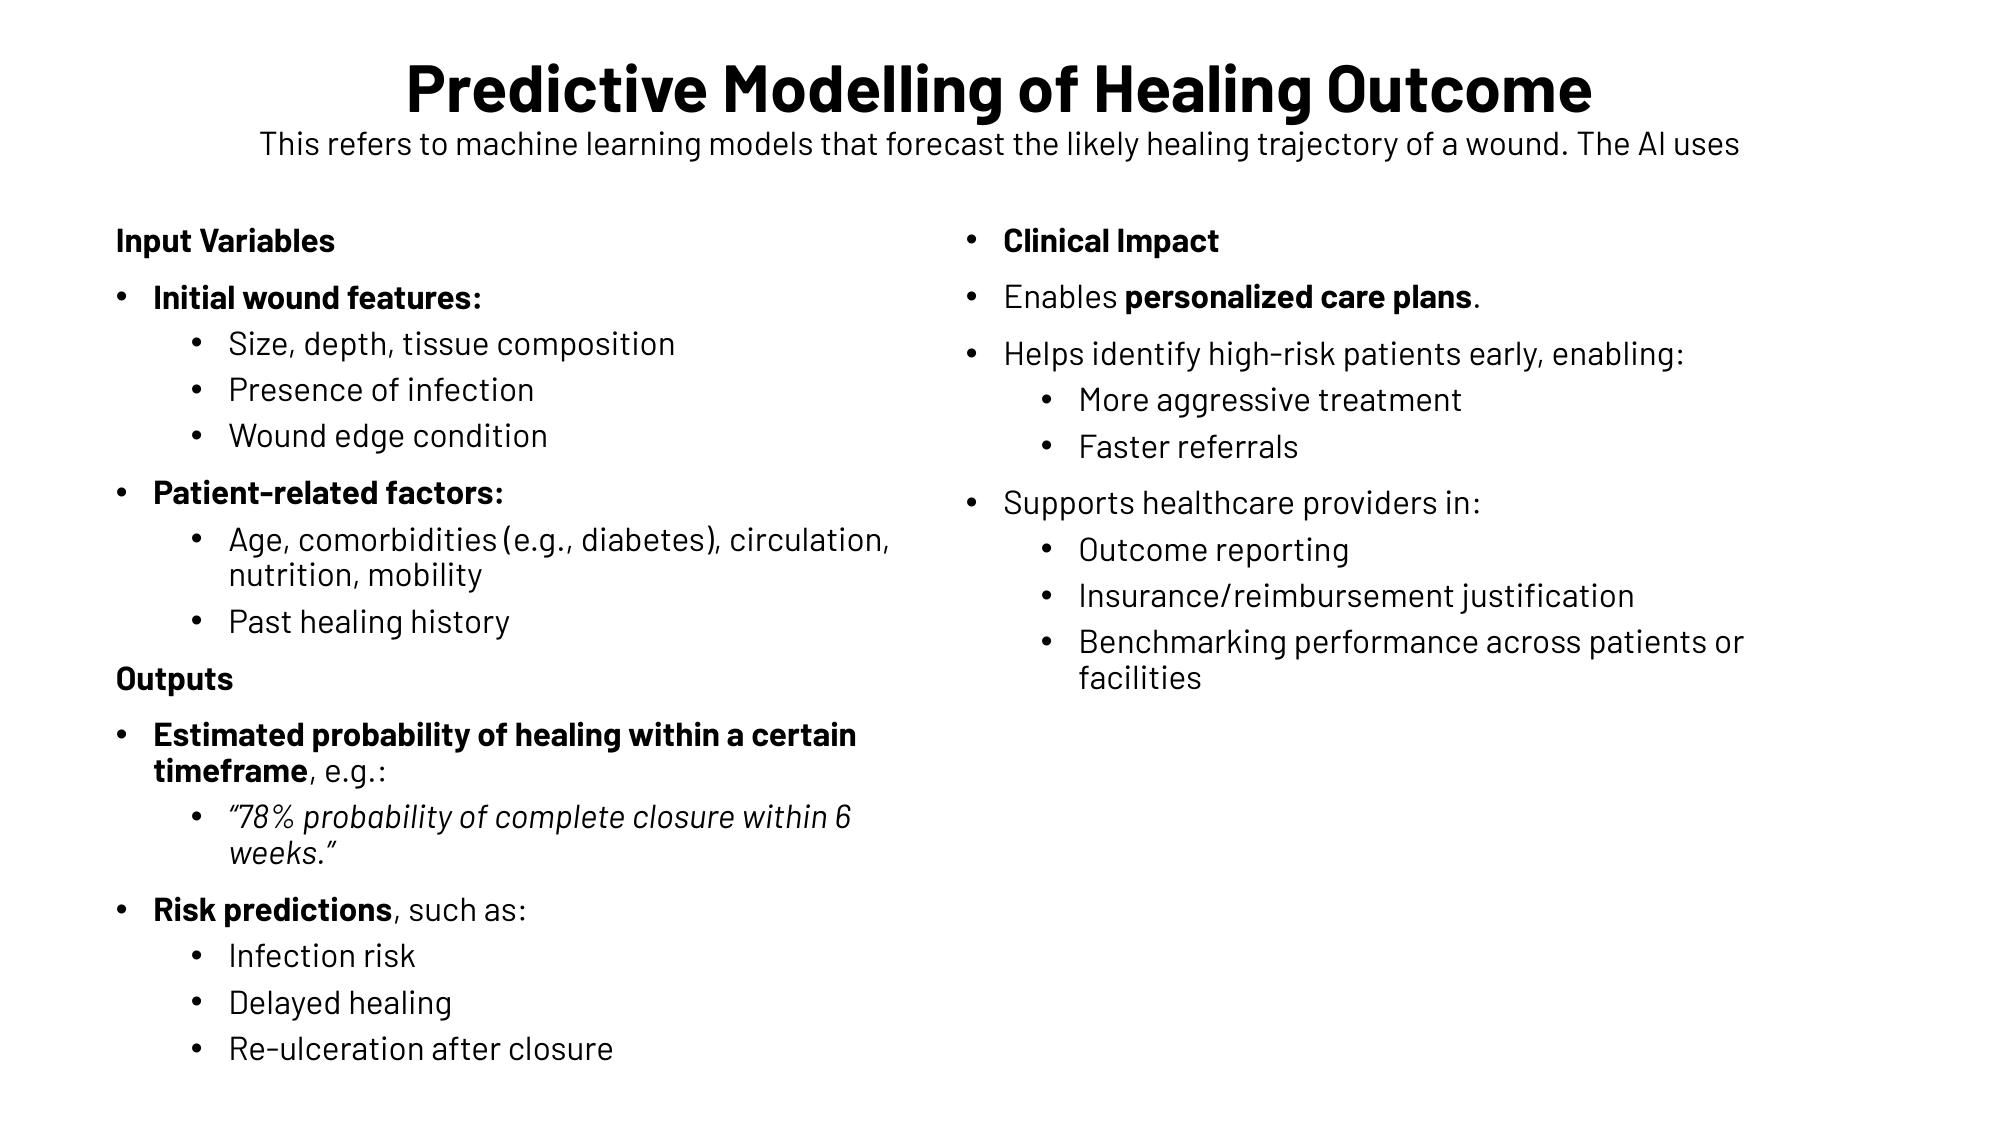

# Predictive Modelling of Healing Outcome This refers to machine learning models that forecast the likely healing trajectory of a wound. The AI uses
Input Variables
Initial wound features:
Size, depth, tissue composition
Presence of infection
Wound edge condition
Patient-related factors:
Age, comorbidities (e.g., diabetes), circulation, nutrition, mobility
Past healing history
Outputs
Estimated probability of healing within a certain timeframe, e.g.:
“78% probability of complete closure within 6 weeks.”
Risk predictions, such as:
Infection risk
Delayed healing
Re-ulceration after closure

Clinical Impact
Enables personalized care plans.
Helps identify high-risk patients early, enabling:
More aggressive treatment
Faster referrals
Supports healthcare providers in:
Outcome reporting
Insurance/reimbursement justification
Benchmarking performance across patients or facilities